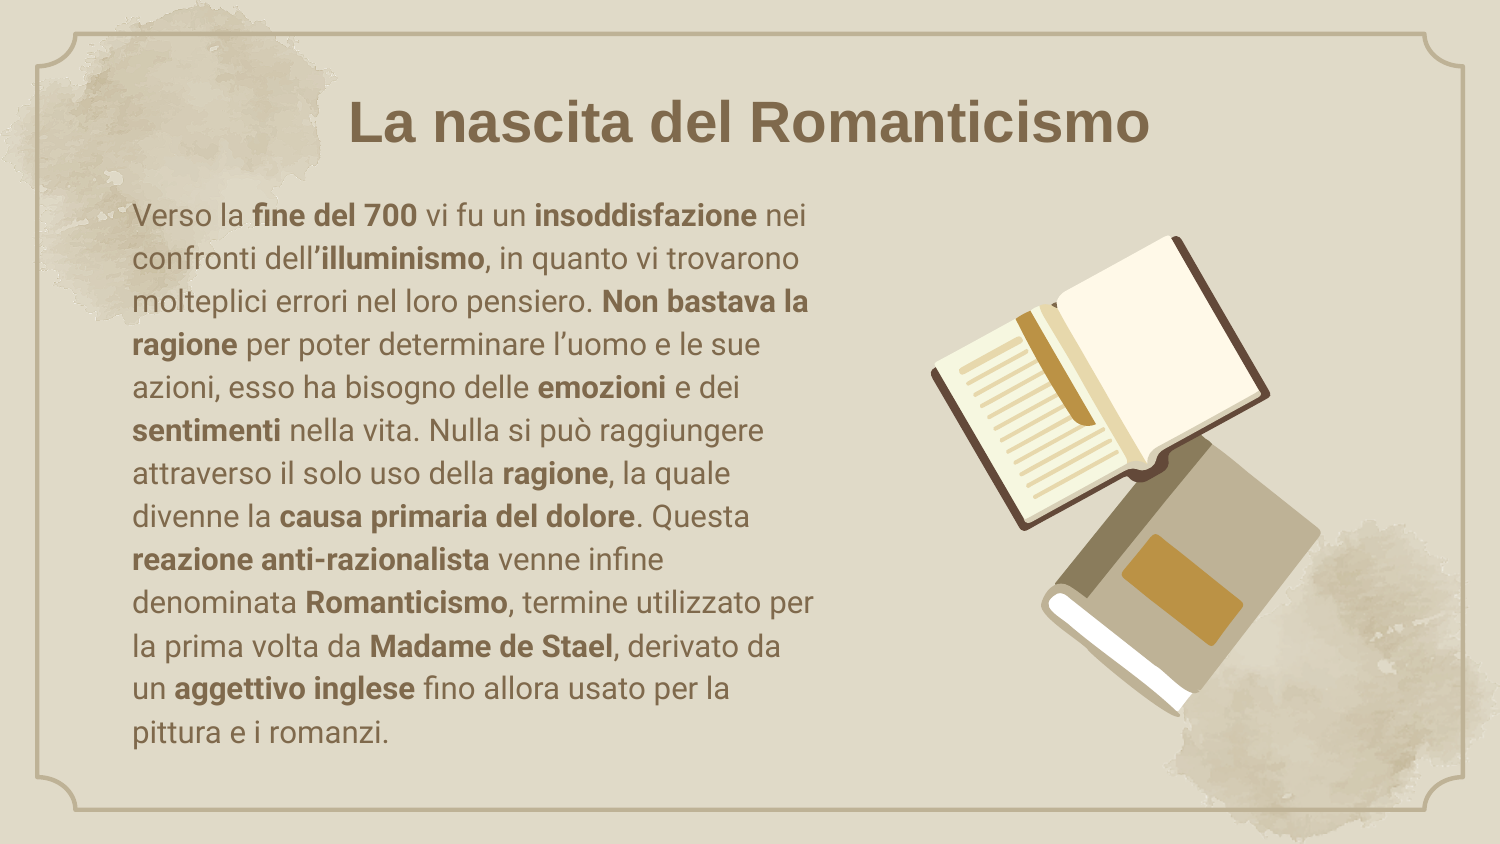

# La nascita del Romanticismo
Verso la fine del 700 vi fu un insoddisfazione nei confronti dell’illuminismo, in quanto vi trovarono molteplici errori nel loro pensiero. Non bastava la ragione per poter determinare l’uomo e le sue azioni, esso ha bisogno delle emozioni e dei sentimenti nella vita. Nulla si può raggiungere attraverso il solo uso della ragione, la quale divenne la causa primaria del dolore. Questa reazione anti-razionalista venne infine denominata Romanticismo, termine utilizzato per la prima volta da Madame de Stael, derivato da un aggettivo inglese fino allora usato per la pittura e i romanzi.